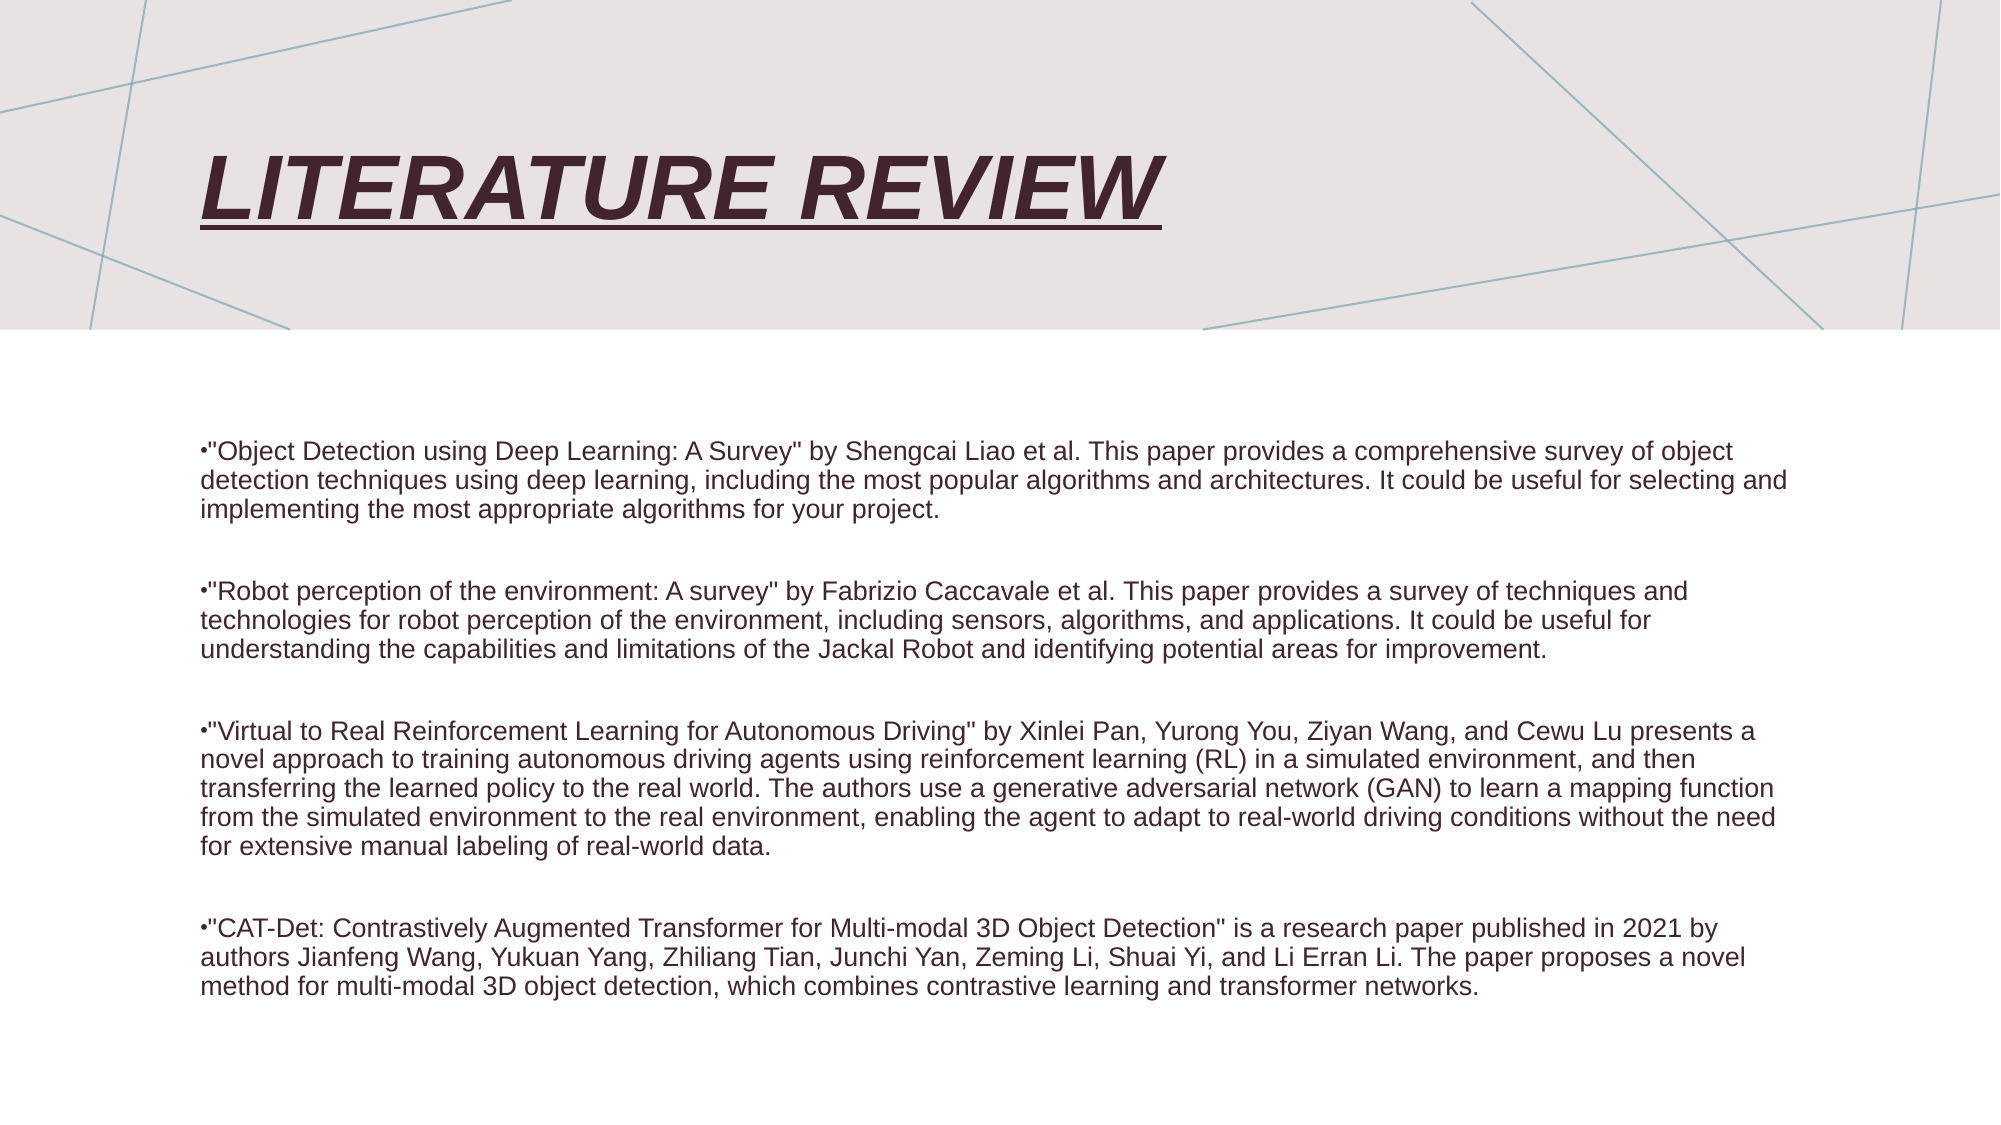

Literature Review
"Object Detection using Deep Learning: A Survey" by Shengcai Liao et al. This paper provides a comprehensive survey of object detection techniques using deep learning, including the most popular algorithms and architectures. It could be useful for selecting and implementing the most appropriate algorithms for your project.

"Robot perception of the environment: A survey" by Fabrizio Caccavale et al. This paper provides a survey of techniques and technologies for robot perception of the environment, including sensors, algorithms, and applications. It could be useful for understanding the capabilities and limitations of the Jackal Robot and identifying potential areas for improvement.

"Virtual to Real Reinforcement Learning for Autonomous Driving" by Xinlei Pan, Yurong You, Ziyan Wang, and Cewu Lu presents a novel approach to training autonomous driving agents using reinforcement learning (RL) in a simulated environment, and then transferring the learned policy to the real world. The authors use a generative adversarial network (GAN) to learn a mapping function from the simulated environment to the real environment, enabling the agent to adapt to real-world driving conditions without the need for extensive manual labeling of real-world data.

"CAT-Det: Contrastively Augmented Transformer for Multi-modal 3D Object Detection" is a research paper published in 2021 by authors Jianfeng Wang, Yukuan Yang, Zhiliang Tian, Junchi Yan, Zeming Li, Shuai Yi, and Li Erran Li. The paper proposes a novel method for multi-modal 3D object detection, which combines contrastive learning and transformer networks.